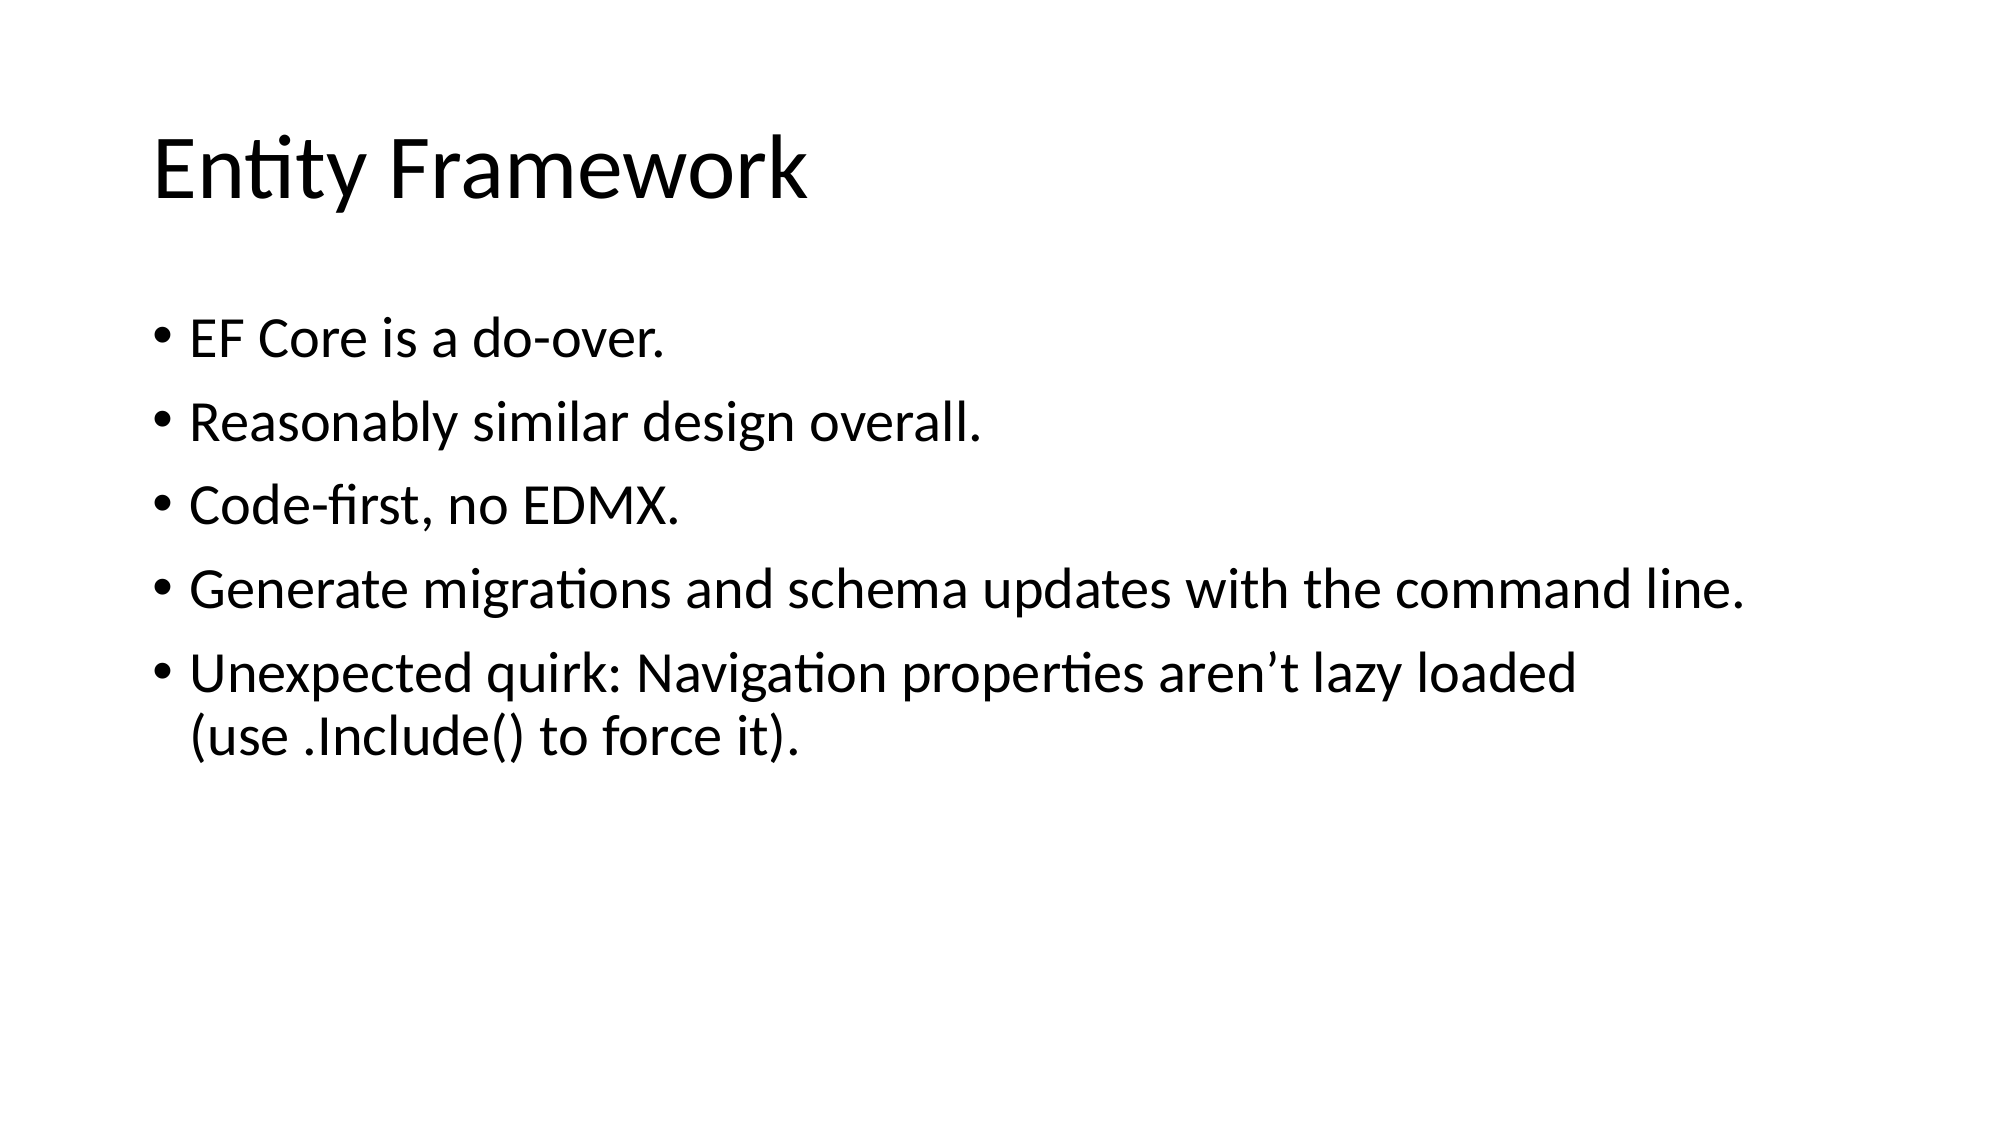

# Entity Framework
EF Core is a do-over.
Reasonably similar design overall.
Code-first, no EDMX.
Generate migrations and schema updates with the command line.
Unexpected quirk: Navigation properties aren’t lazy loaded (use .Include() to force it).